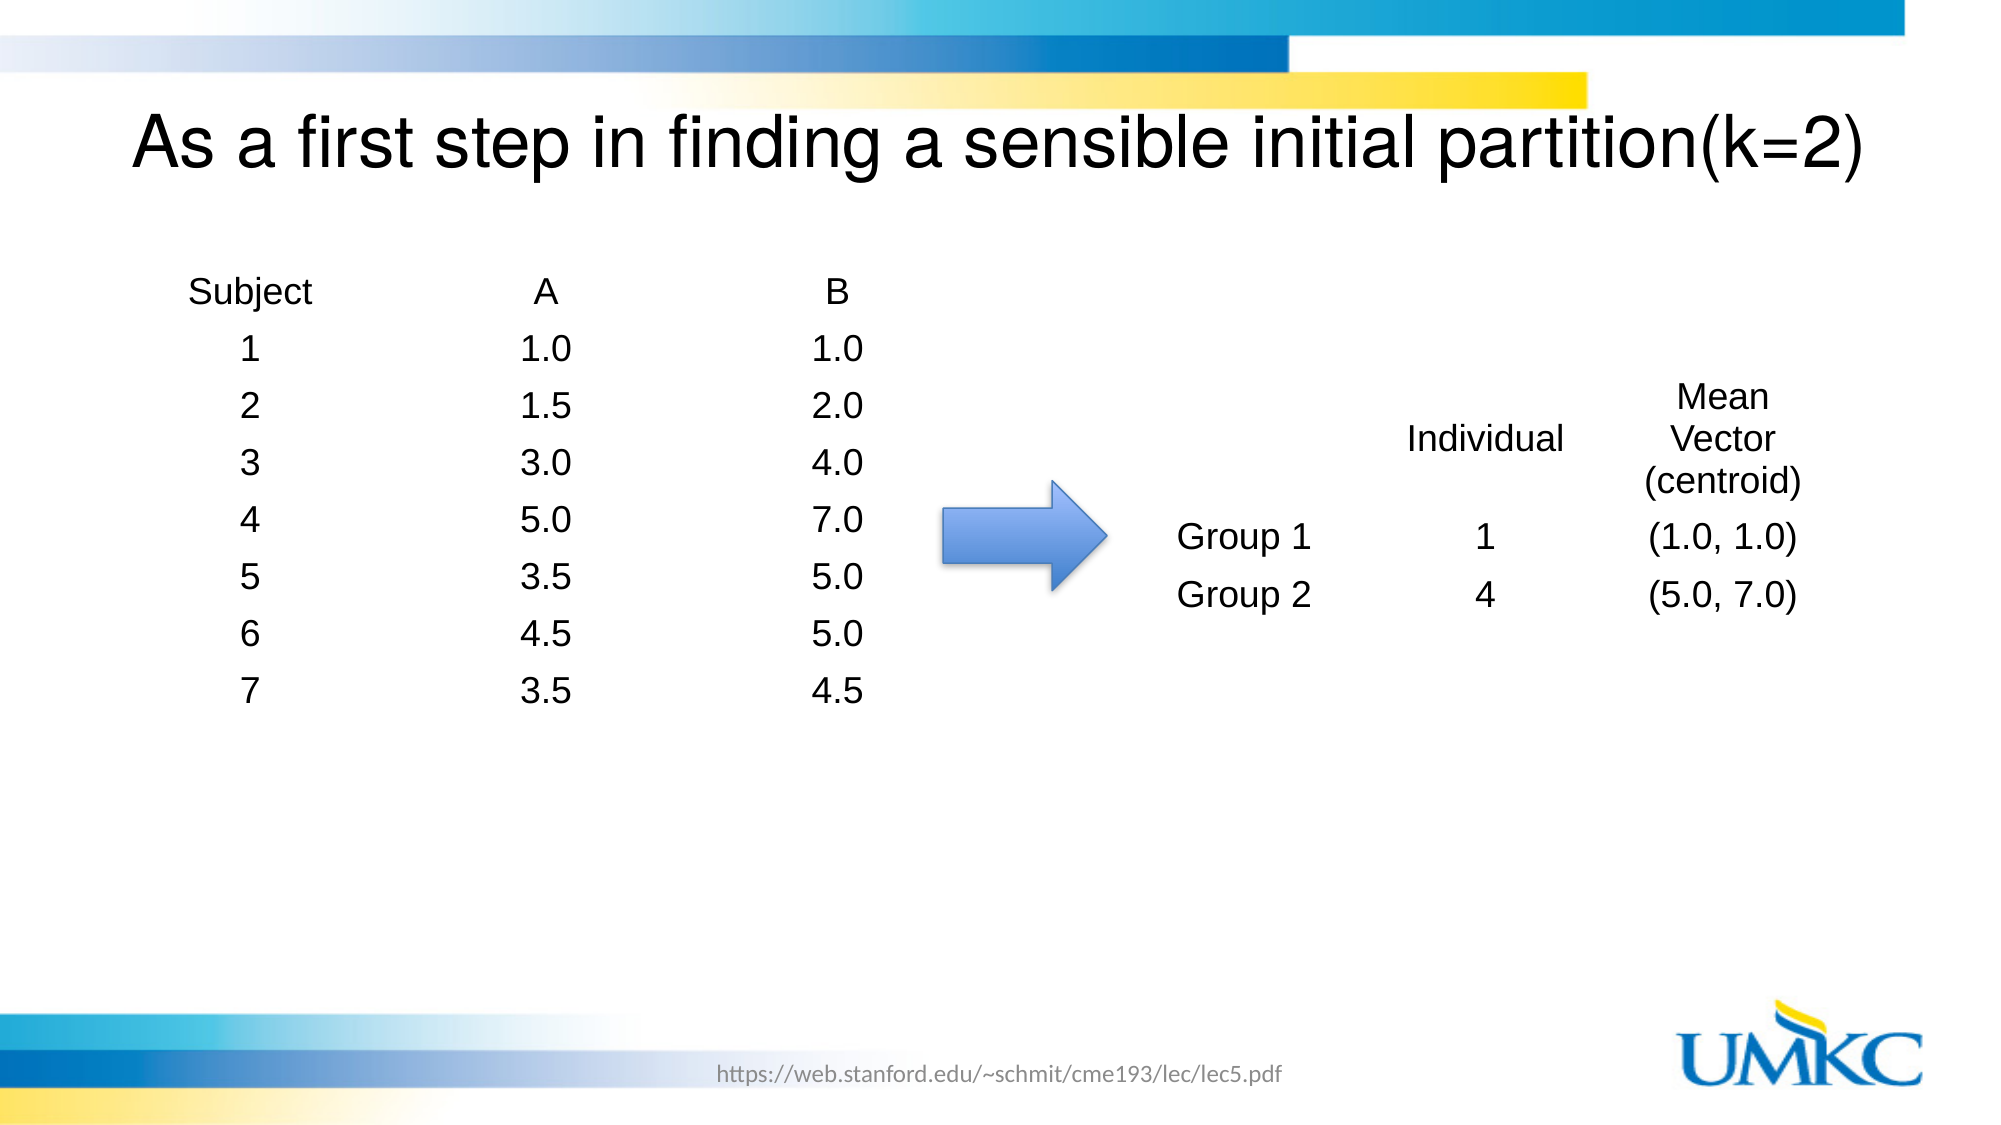

# As a first step in finding a sensible initial partition(k=2)
| Subject | A | B |
| --- | --- | --- |
| 1 | 1.0 | 1.0 |
| 2 | 1.5 | 2.0 |
| 3 | 3.0 | 4.0 |
| 4 | 5.0 | 7.0 |
| 5 | 3.5 | 5.0 |
| 6 | 4.5 | 5.0 |
| 7 | 3.5 | 4.5 |
|  | Individual | Mean Vector (centroid) |
| --- | --- | --- |
| Group 1 | 1 | (1.0, 1.0) |
| Group 2 | 4 | (5.0, 7.0) |

https://web.stanford.edu/~schmit/cme193/lec/lec5.pdf